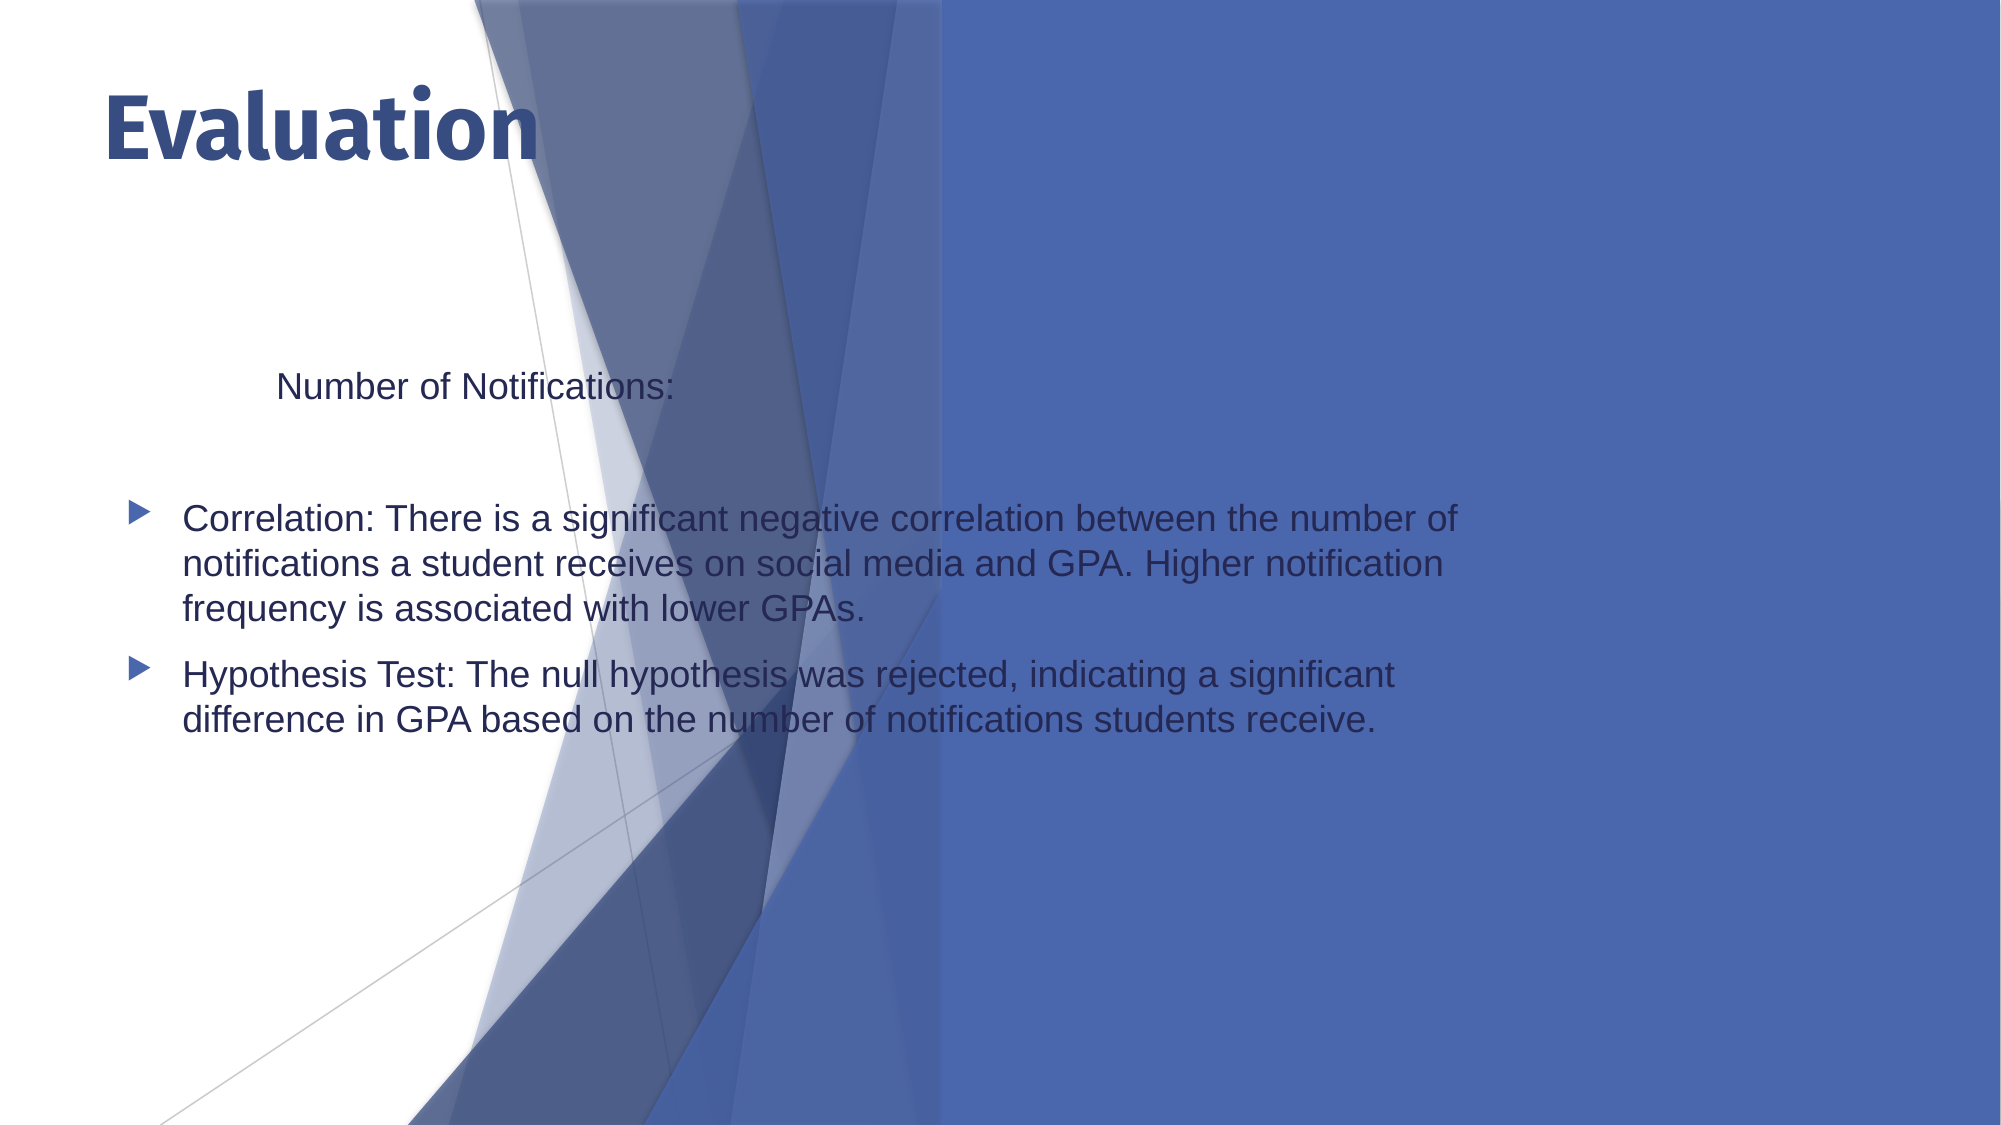

Evaluation

	Number of Notifications:

Correlation: There is a significant negative correlation between the number of notifications a student receives on social media and GPA. Higher notification frequency is associated with lower GPAs.
Hypothesis Test: The null hypothesis was rejected, indicating a significant difference in GPA based on the number of notifications students receive.